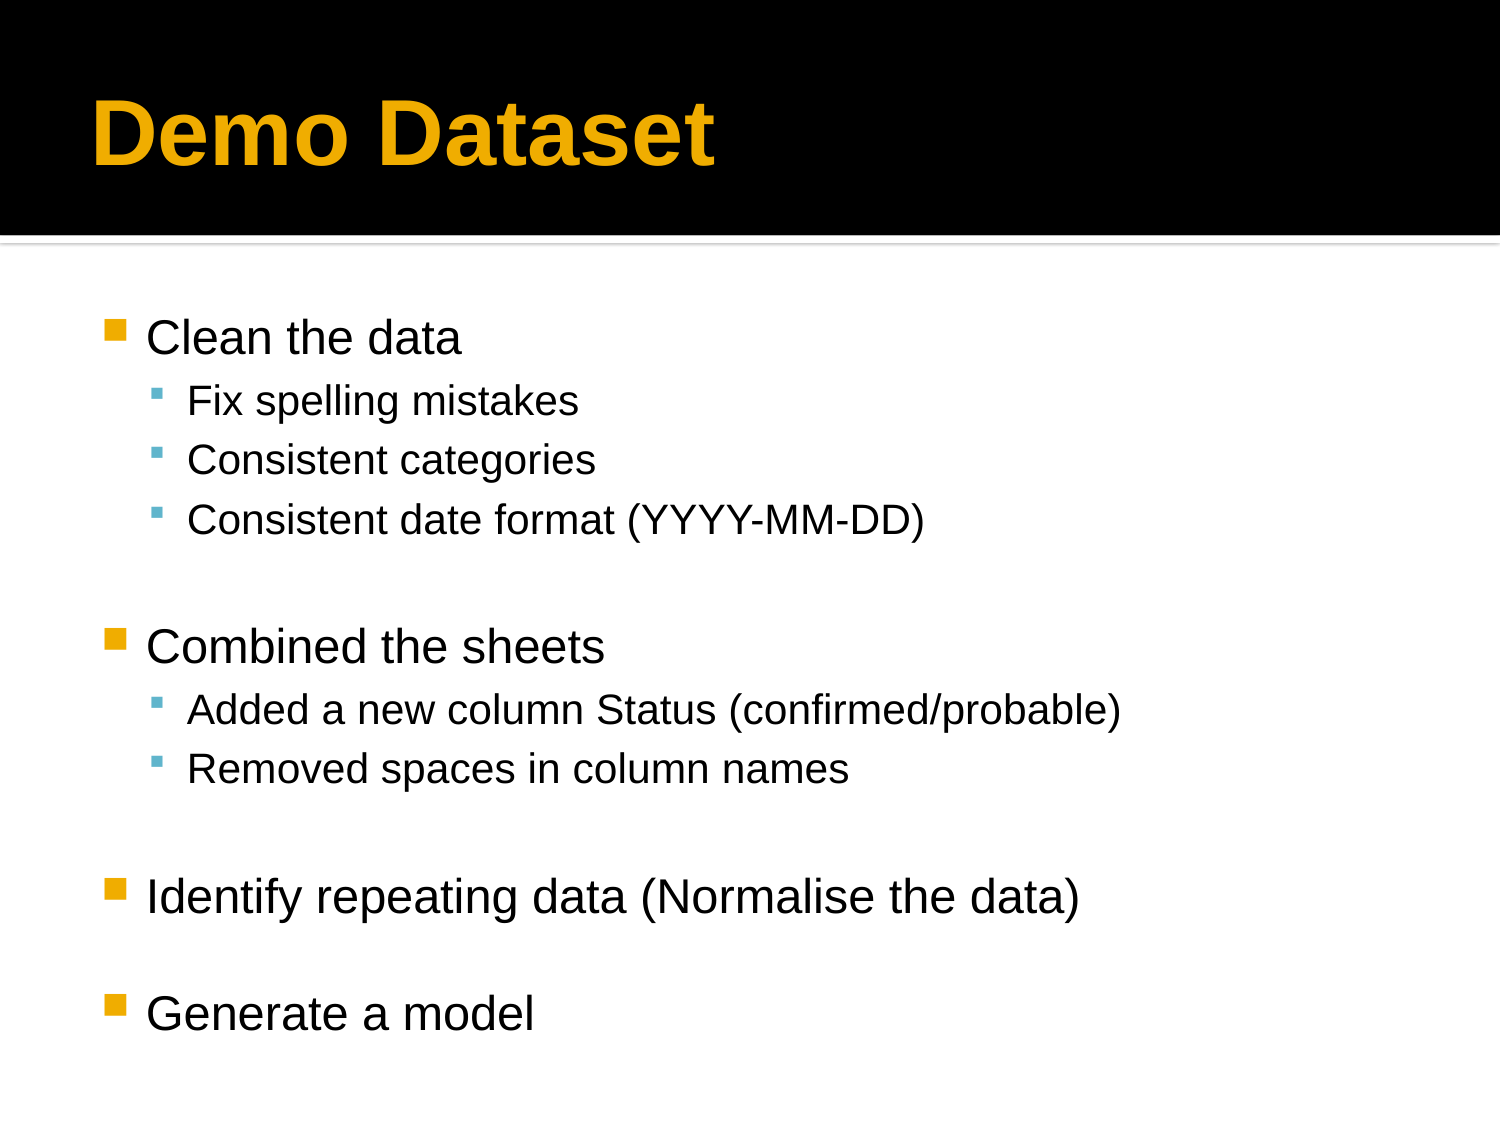

# Demo Dataset
Clean the data
Fix spelling mistakes
Consistent categories
Consistent date format (YYYY-MM-DD)

Combined the sheets
Added a new column Status (confirmed/probable)
Removed spaces in column names

Identify repeating data (Normalise the data)

Generate a model